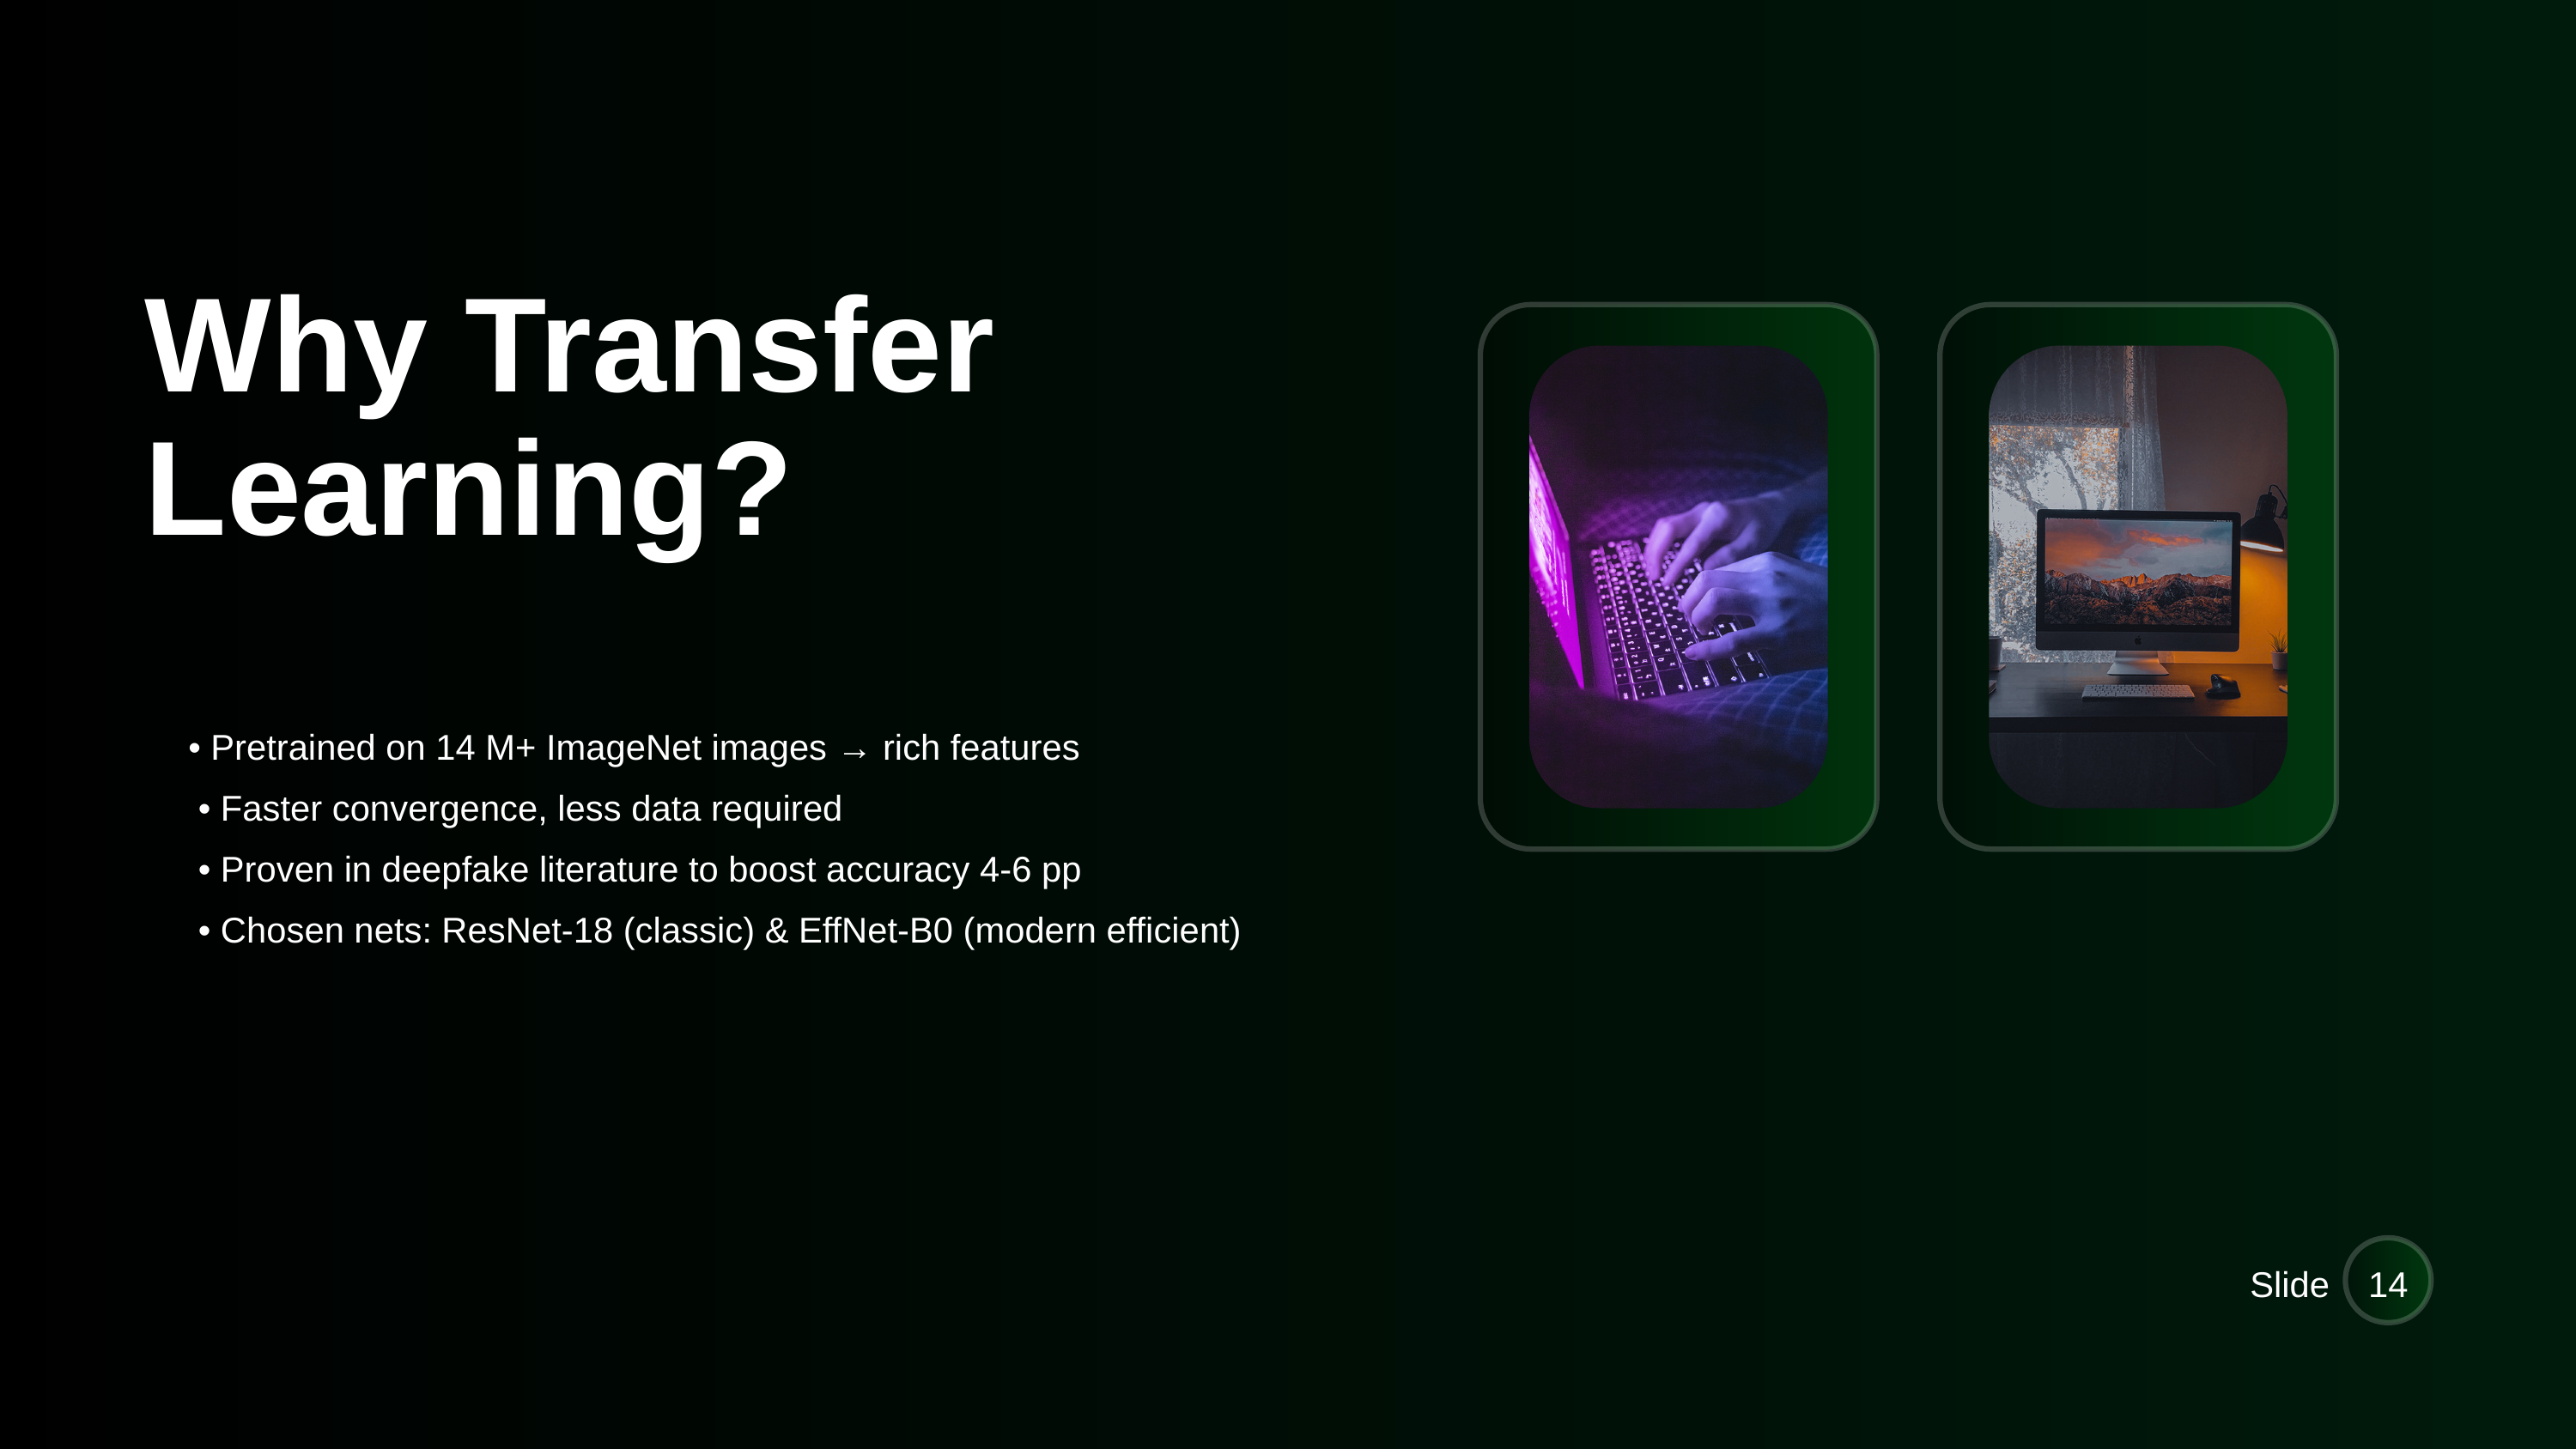

Why Transfer Learning?

• Pretrained on 14 M+ ImageNet images → rich features
 • Faster convergence, less data required
 • Proven in deepfake literature to boost accuracy 4-6 pp
 • Chosen nets: ResNet-18 (classic) & EffNet-B0 (modern efficient)

Slide
14